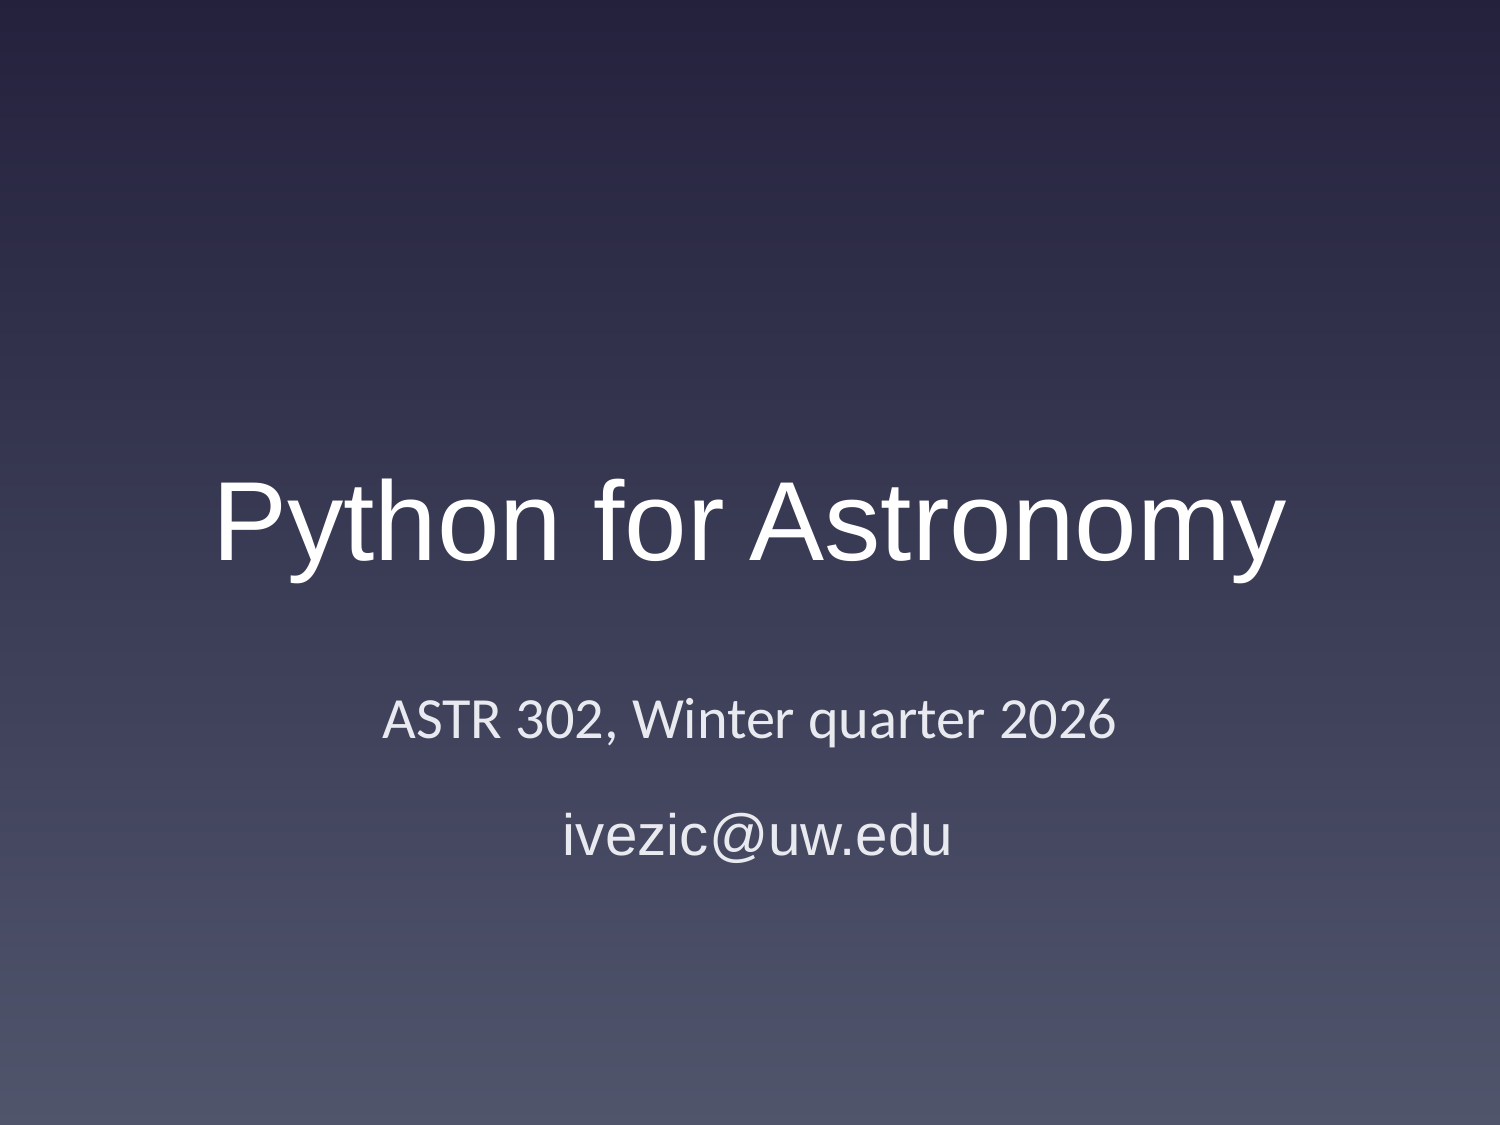

# Python for Astronomy
ASTR 302, Winter quarter 2026
 ivezic@uw.edu